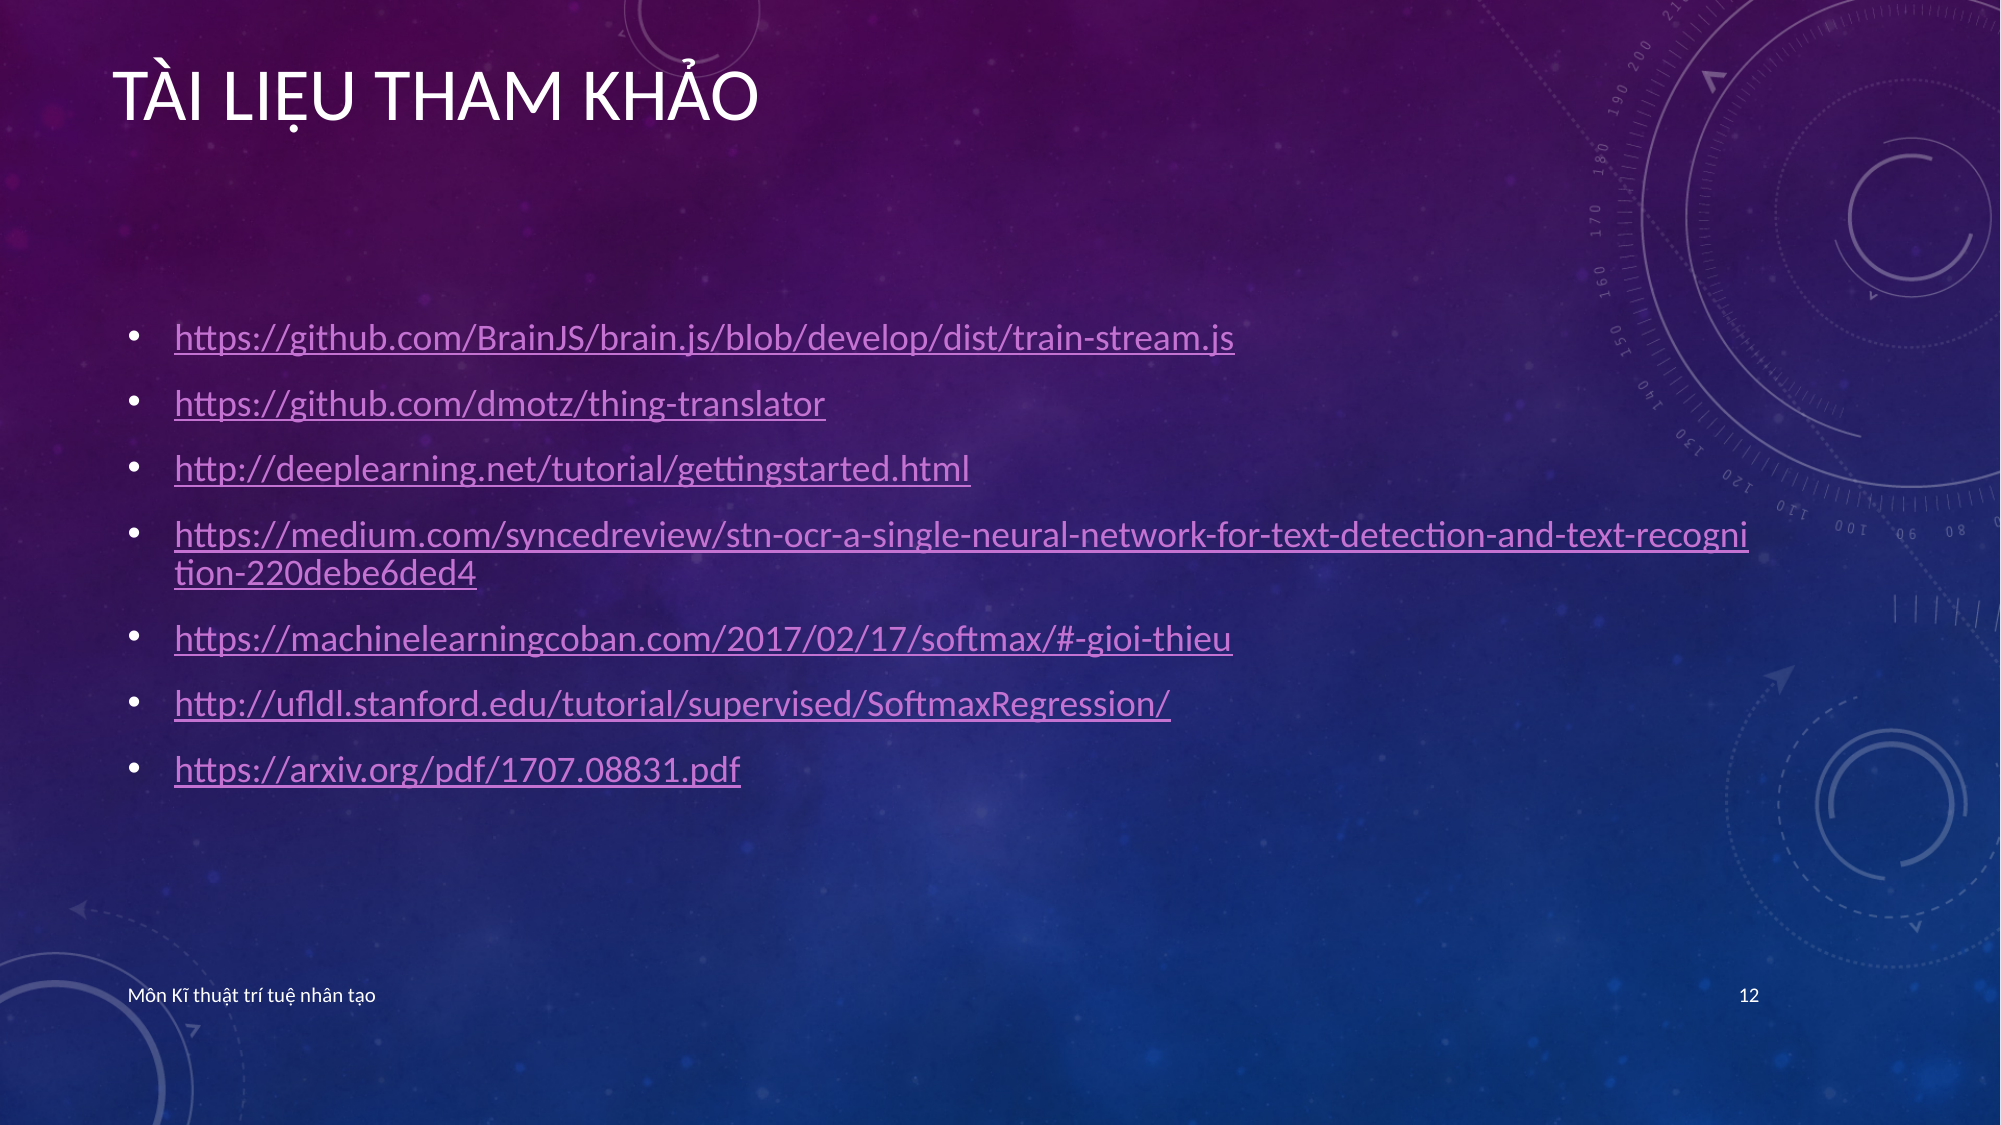

# Tài liệu tham khảo
https://github.com/BrainJS/brain.js/blob/develop/dist/train-stream.js
https://github.com/dmotz/thing-translator
http://deeplearning.net/tutorial/gettingstarted.html
https://medium.com/syncedreview/stn-ocr-a-single-neural-network-for-text-detection-and-text-recognition-220debe6ded4
https://machinelearningcoban.com/2017/02/17/softmax/#-gioi-thieu
http://ufldl.stanford.edu/tutorial/supervised/SoftmaxRegression/
https://arxiv.org/pdf/1707.08831.pdf

Môn Kĩ thuật trí tuệ nhân tạo
12